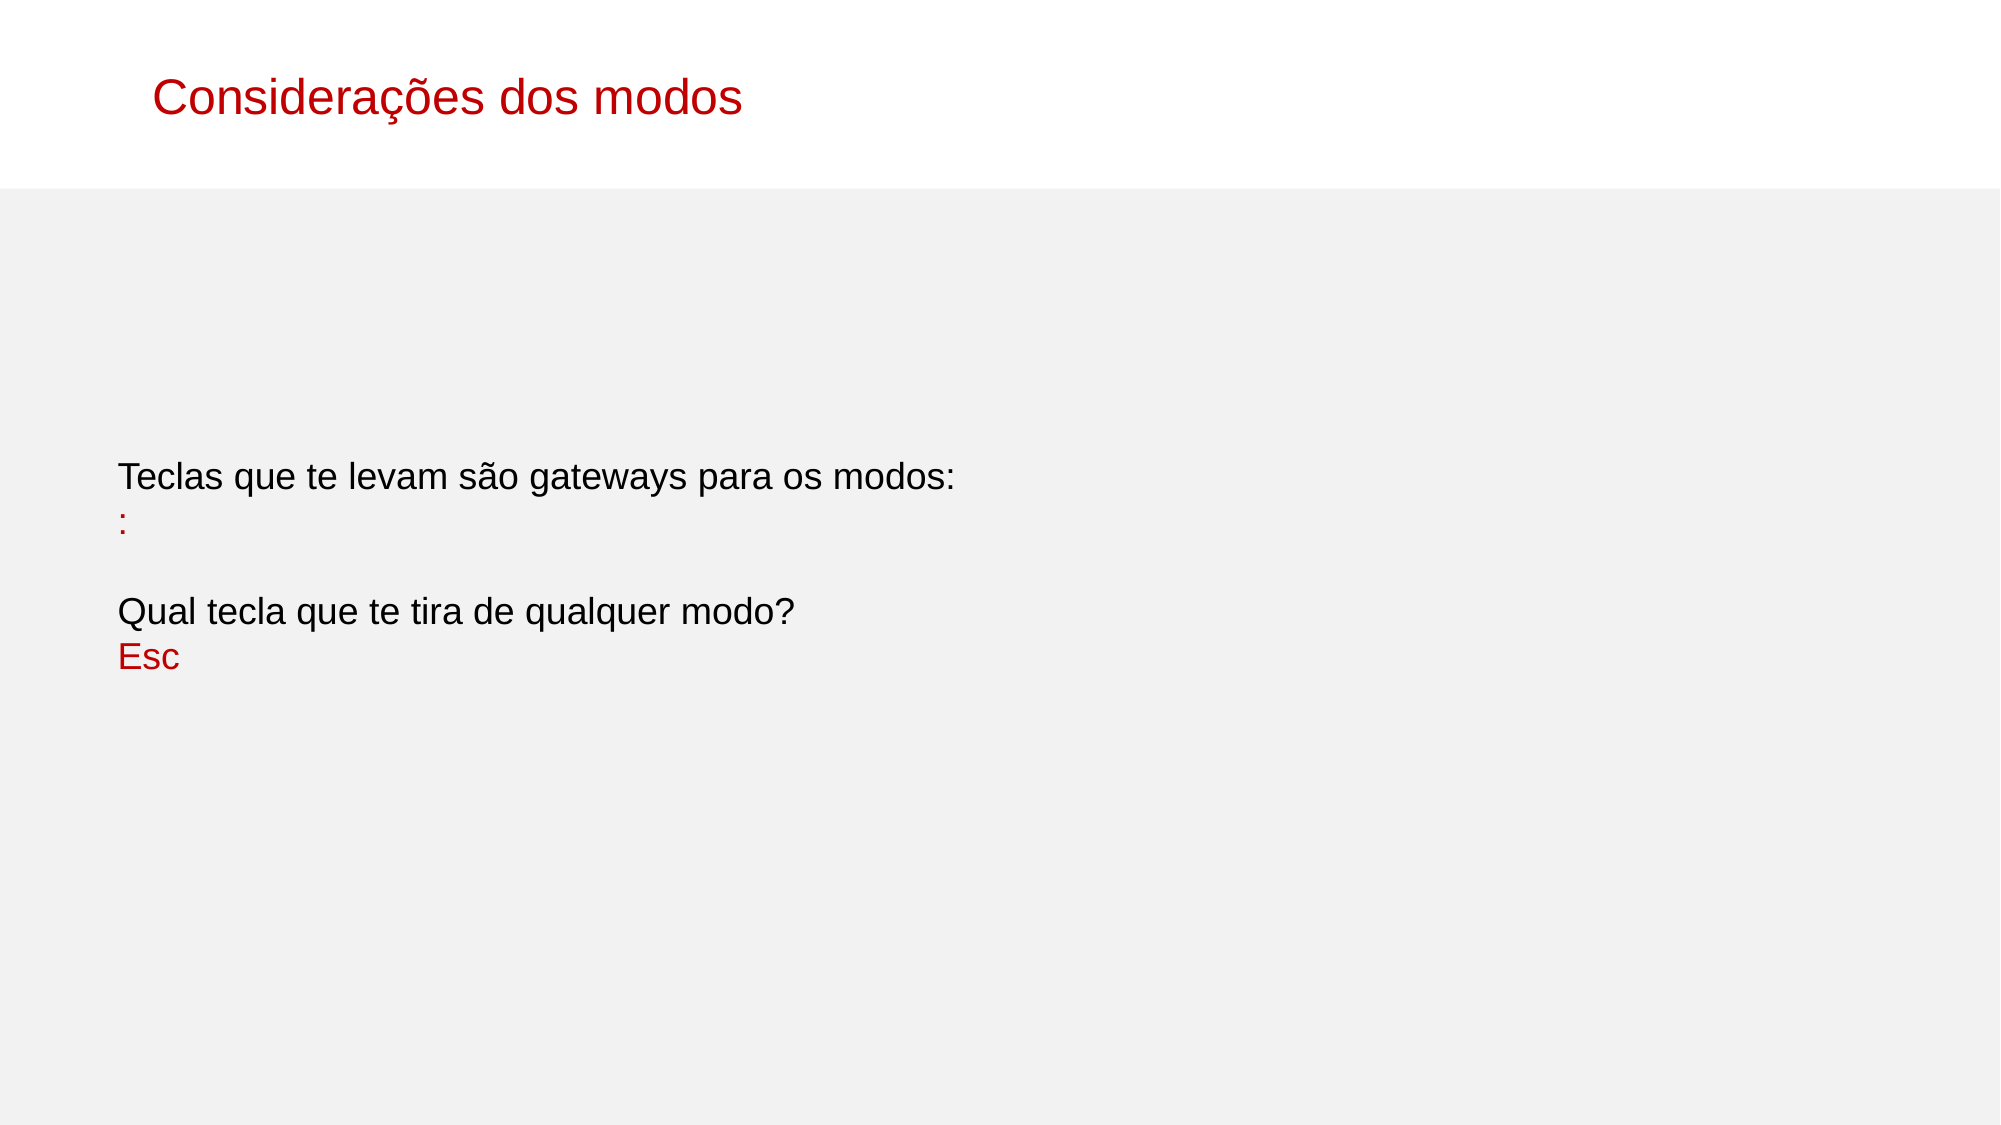

Considerações dos modos
Teclas que te levam são gateways para os modos:
:

Qual tecla que te tira de qualquer modo?
Esc